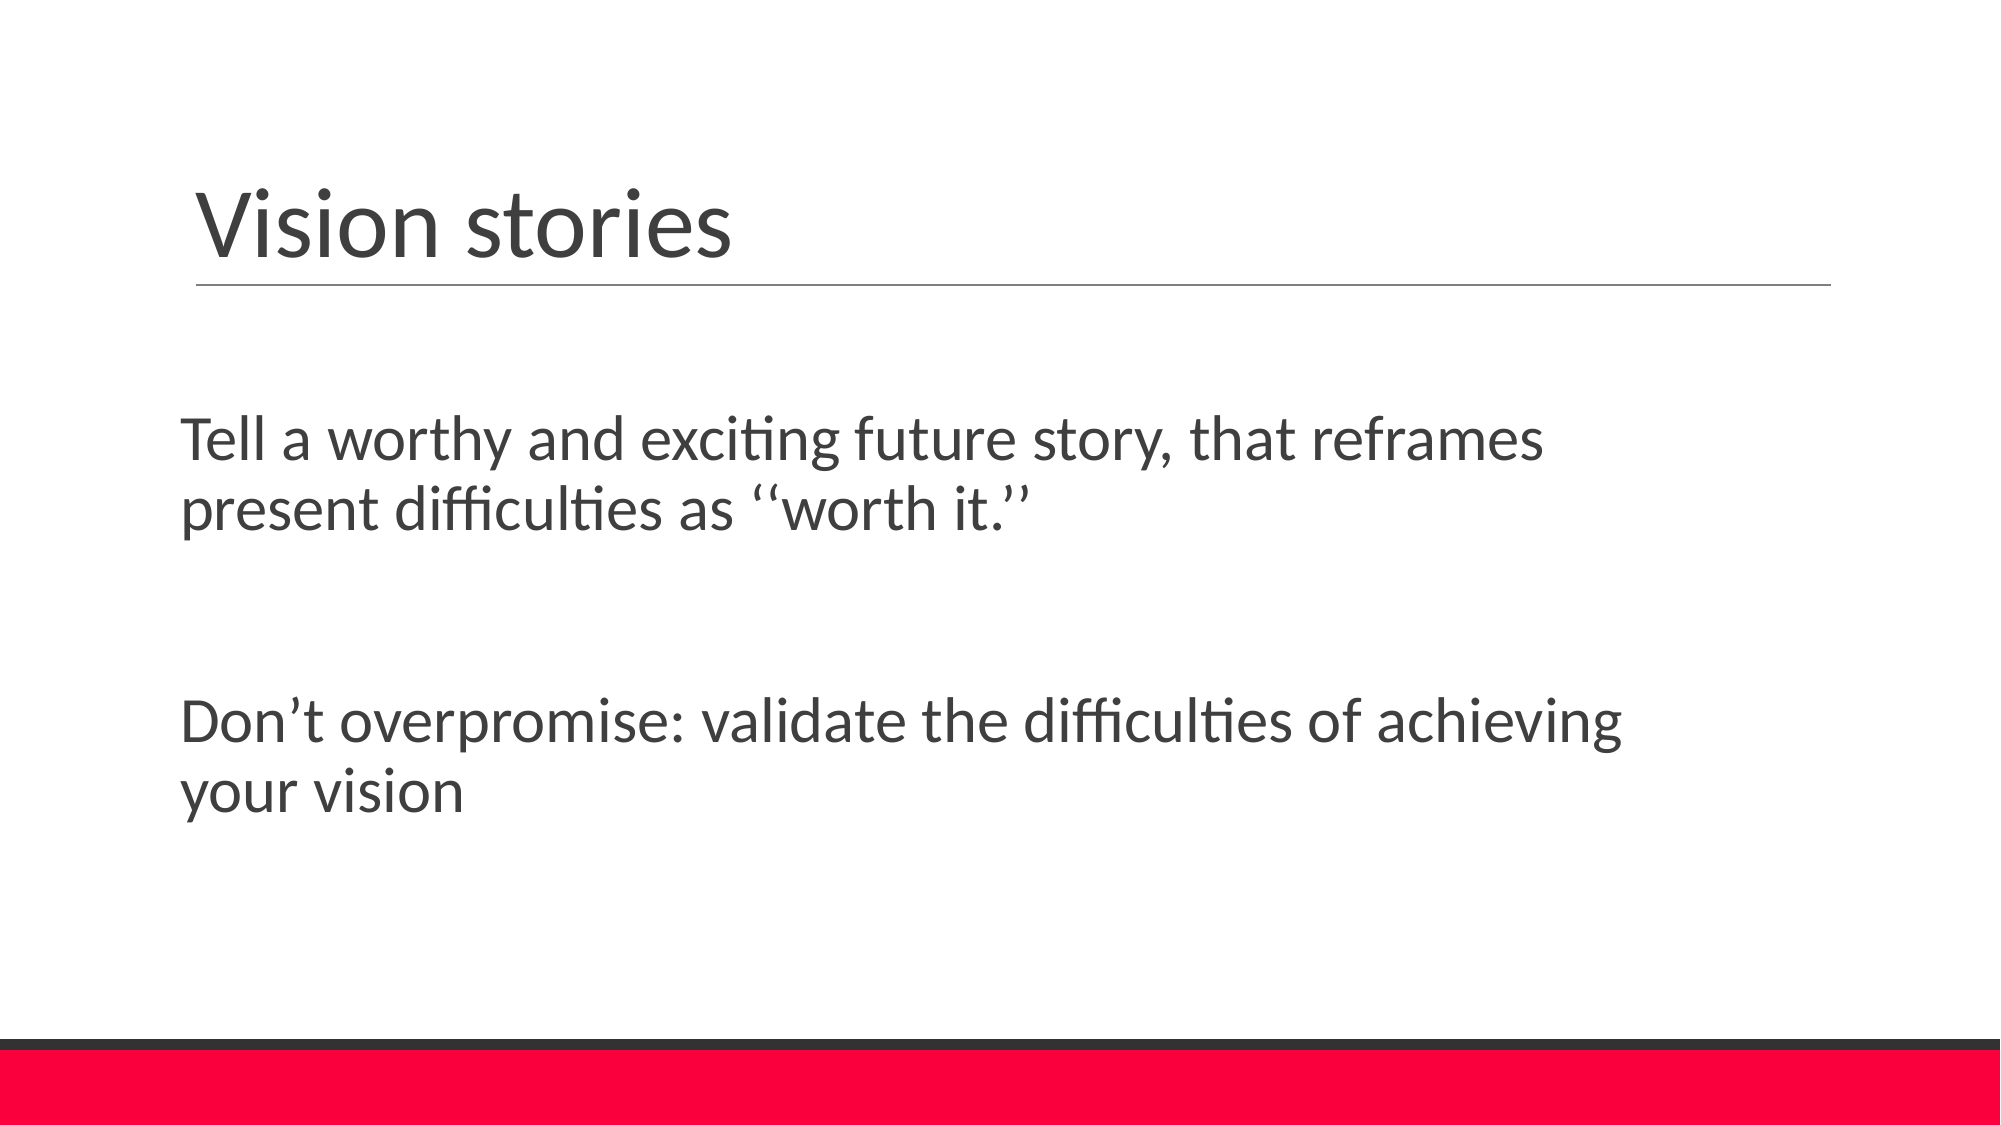

# Vision stories
Tell a worthy and exciting future story, that reframes present difficulties as ‘‘worth it.’’
Don’t overpromise: validate the difficulties of achieving your vision